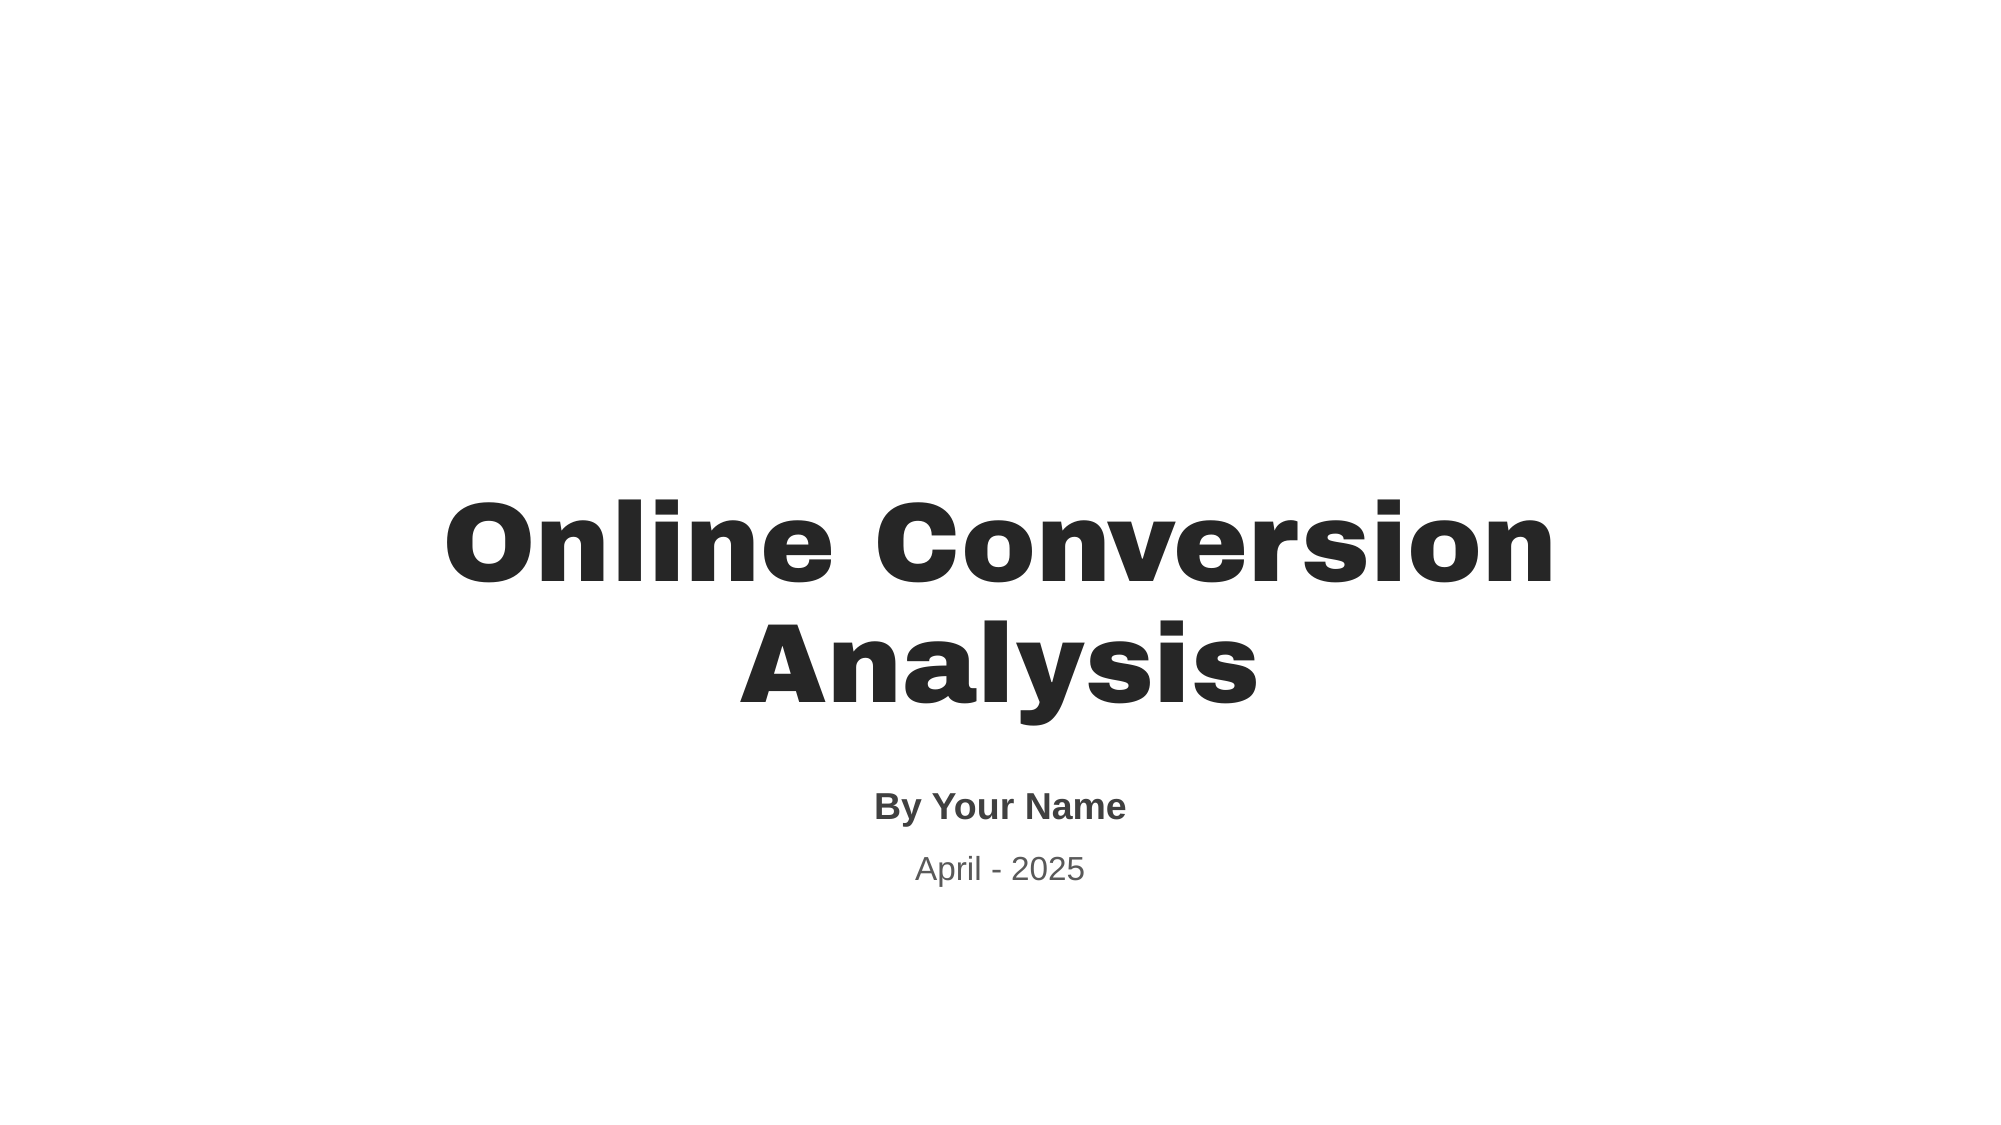

# Online Conversion Analysis
By Your Name
April - 2025